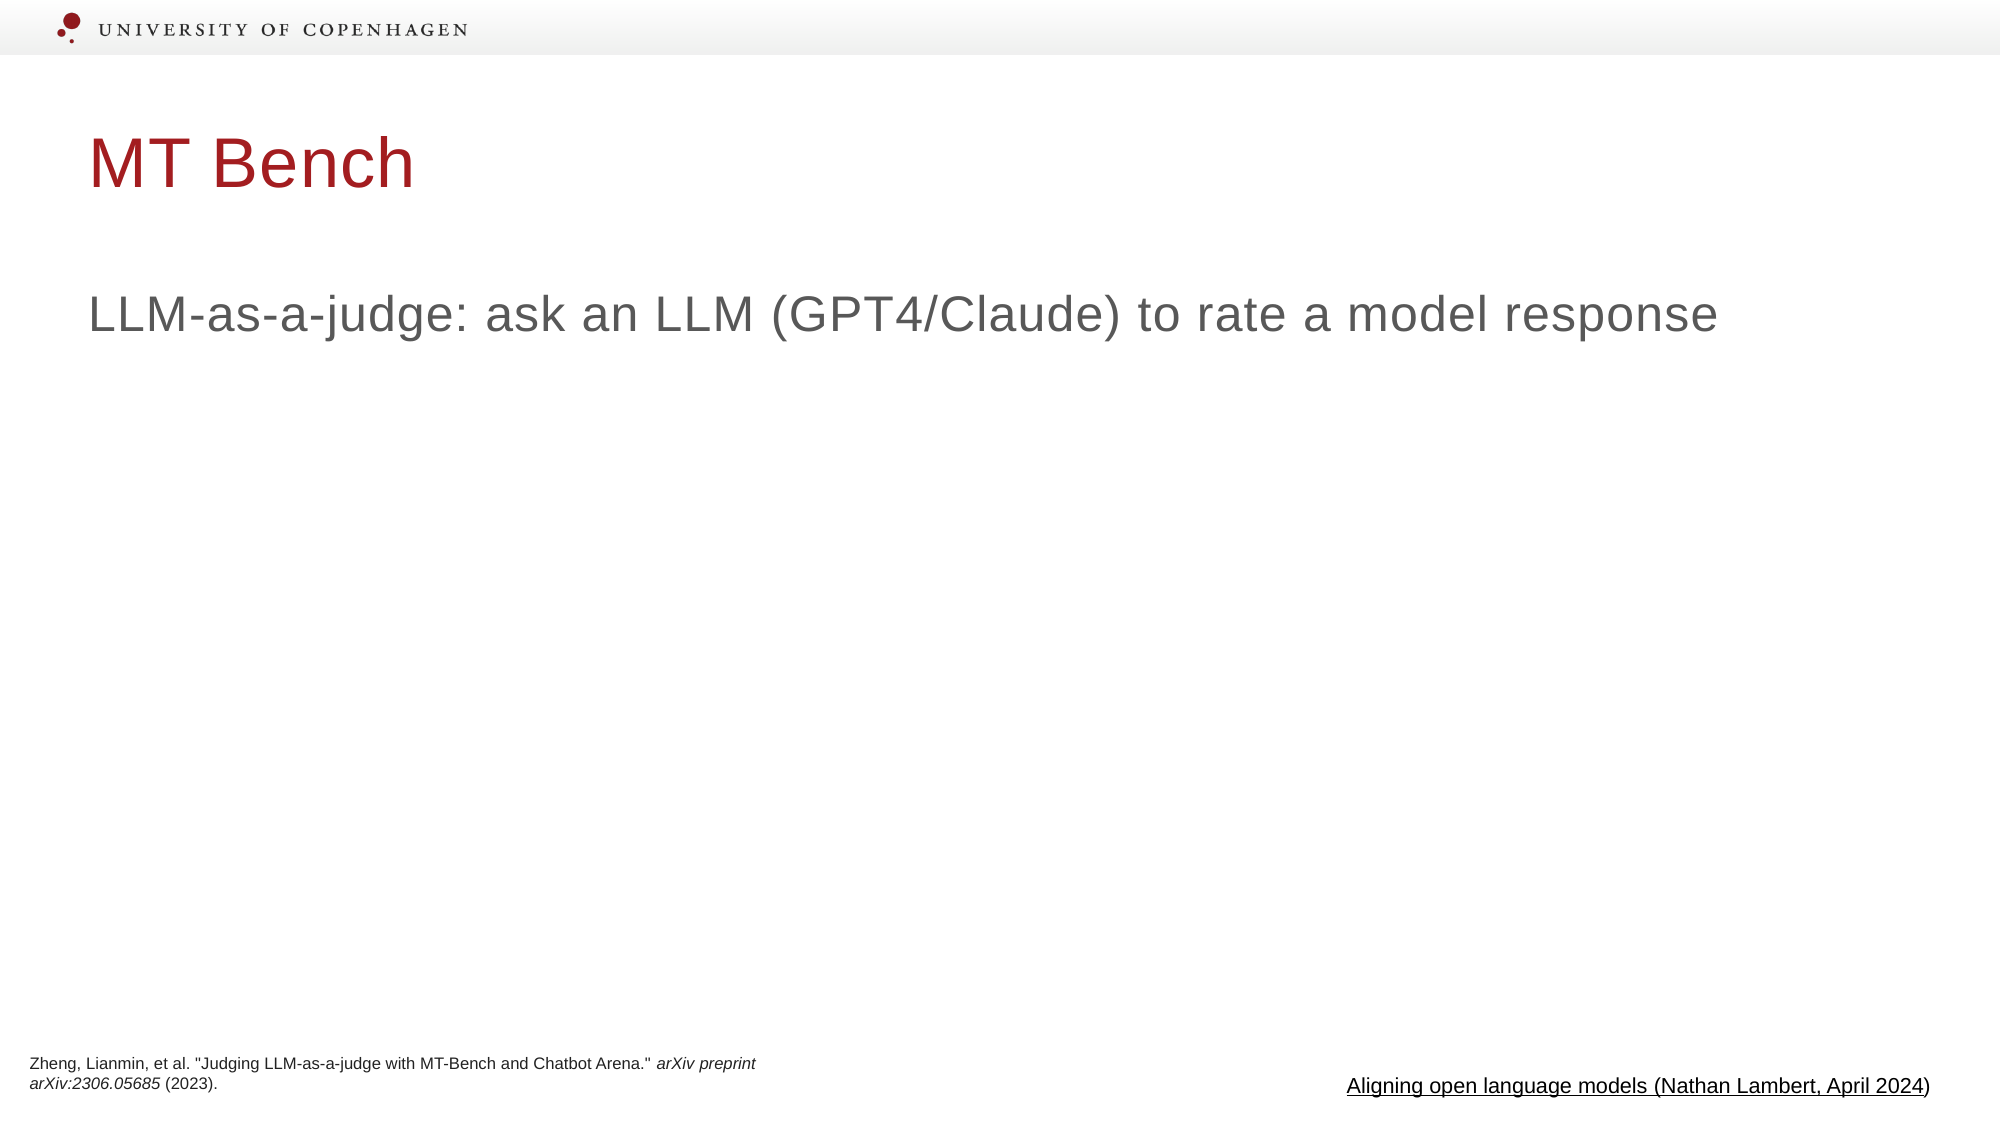

# MT Bench
LLM-as-a-judge: ask an LLM (GPT4/Claude) to rate a model response
Zheng, Lianmin, et al. "Judging LLM-as-a-judge with MT-Bench and Chatbot Arena." arXiv preprint arXiv:2306.05685 (2023).
Aligning open language models (Nathan Lambert, April 2024)